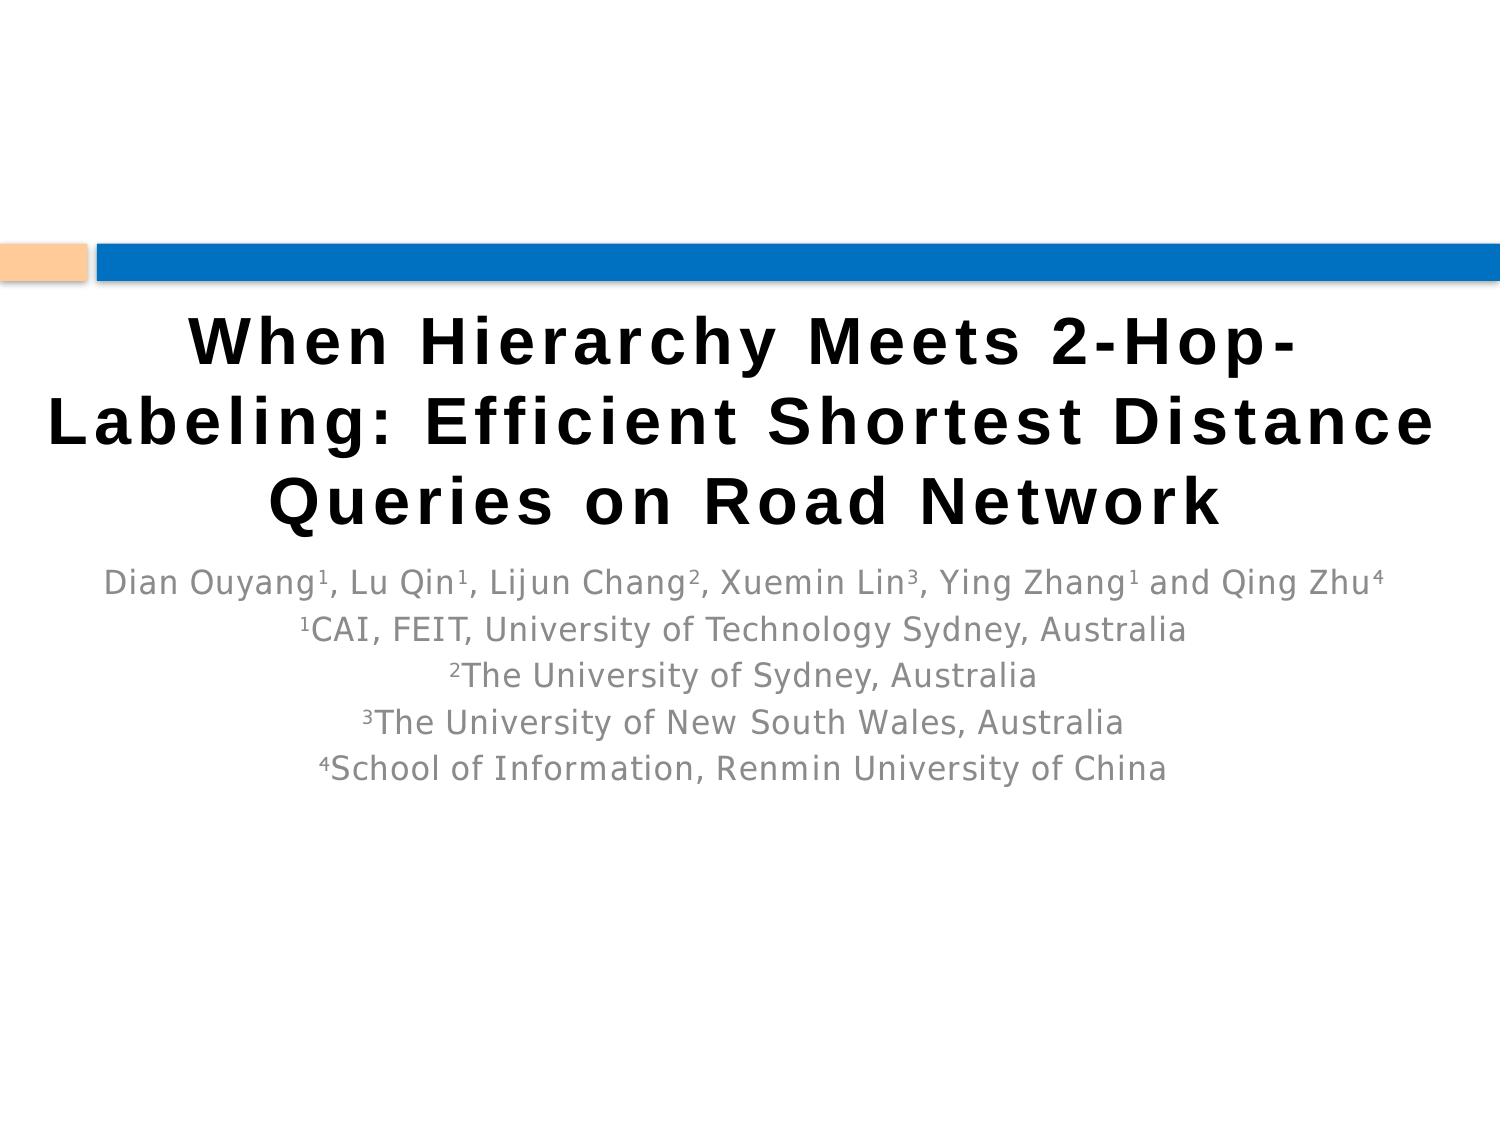

When Hierarchy Meets 2-Hop-Labeling: Efficient Shortest Distance Queries on Road Network
Dian Ouyang1, Lu Qin1, Lijun Chang2, Xuemin Lin3, Ying Zhang1 and Qing Zhu4
1CAI, FEIT, University of Technology Sydney, Australia
2The University of Sydney, Australia
3The University of New South Wales, Australia
4School of Information, Renmin University of China